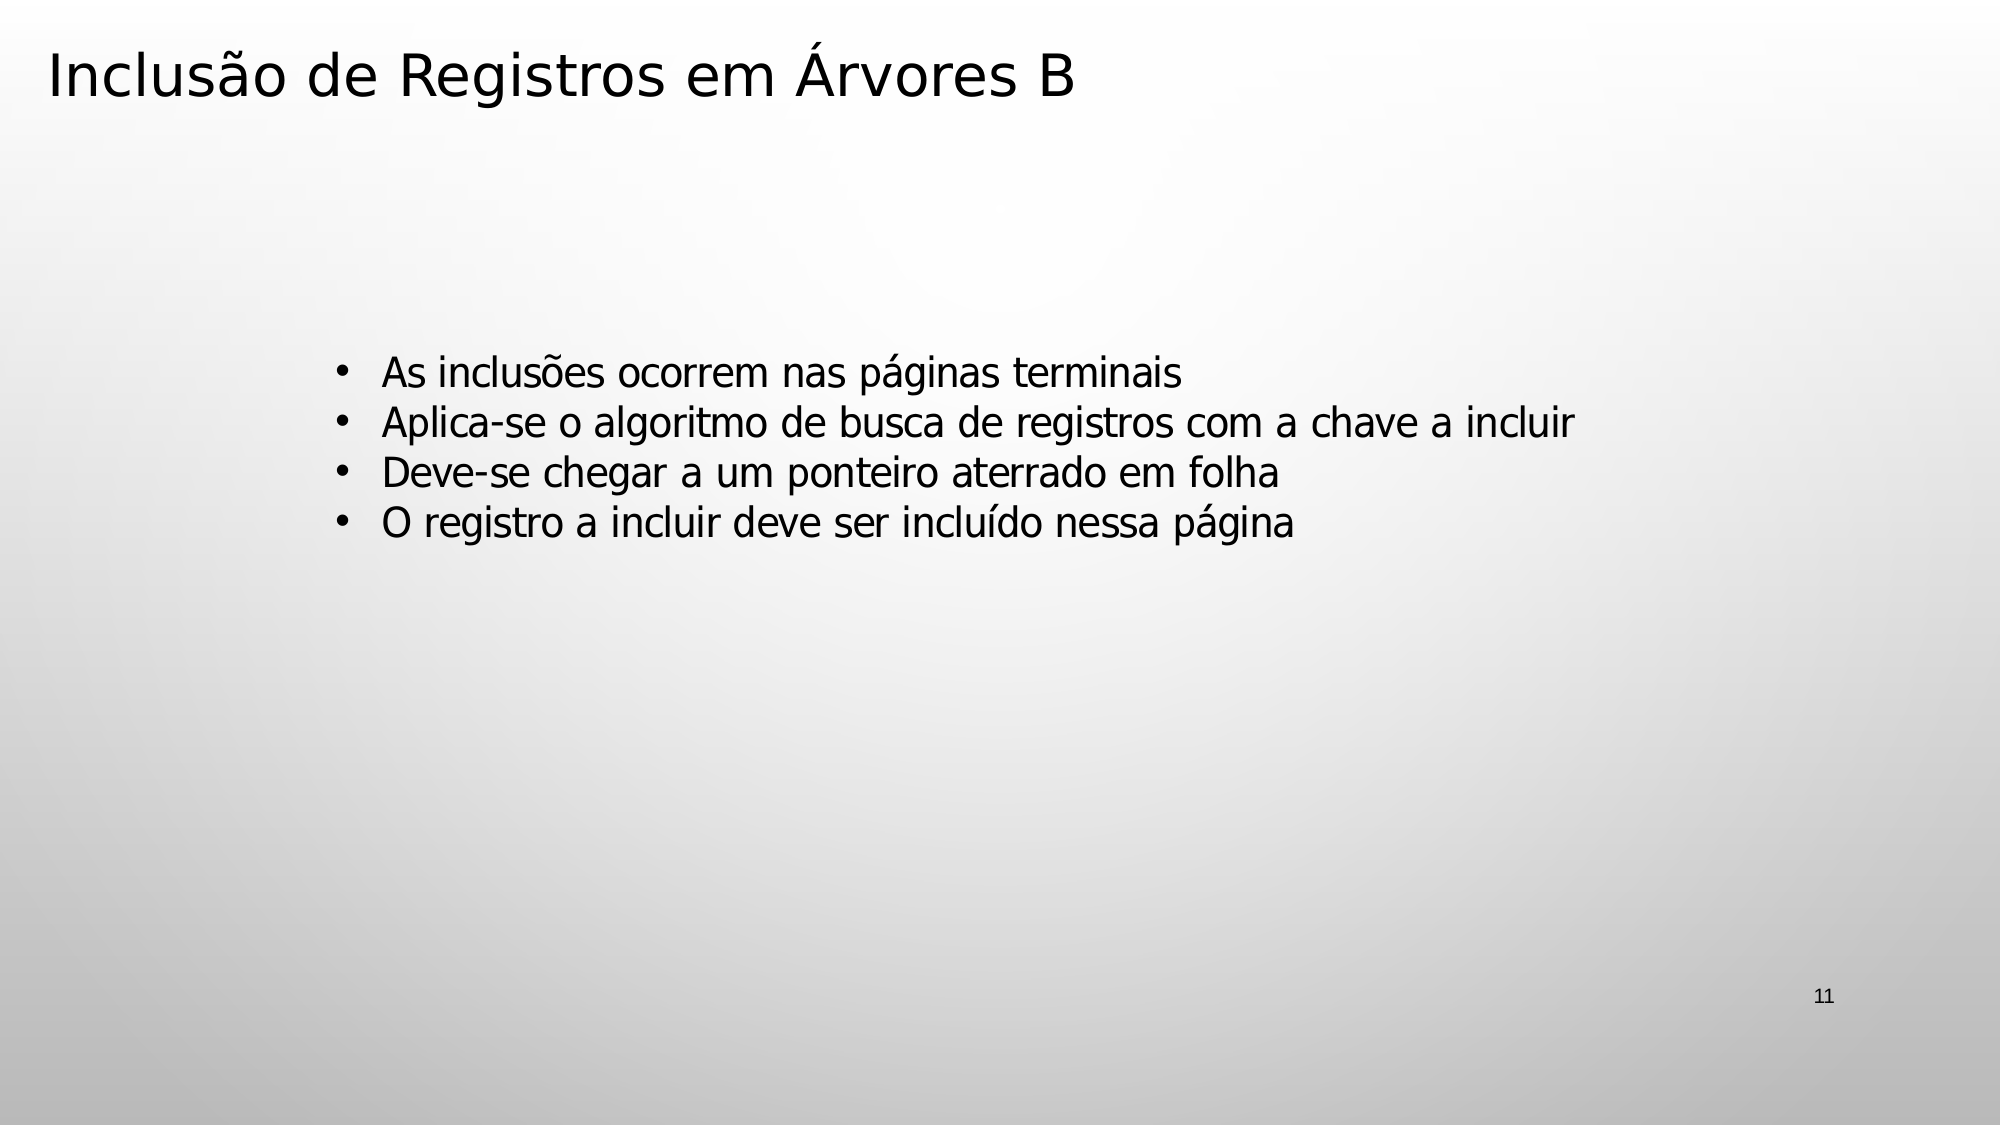

Inclusão de Registros em Árvores B
As inclusões ocorrem nas páginas terminais
Aplica-se o algoritmo de busca de registros com a chave a incluir
Deve-se chegar a um ponteiro aterrado em folha
O registro a incluir deve ser incluído nessa página

11